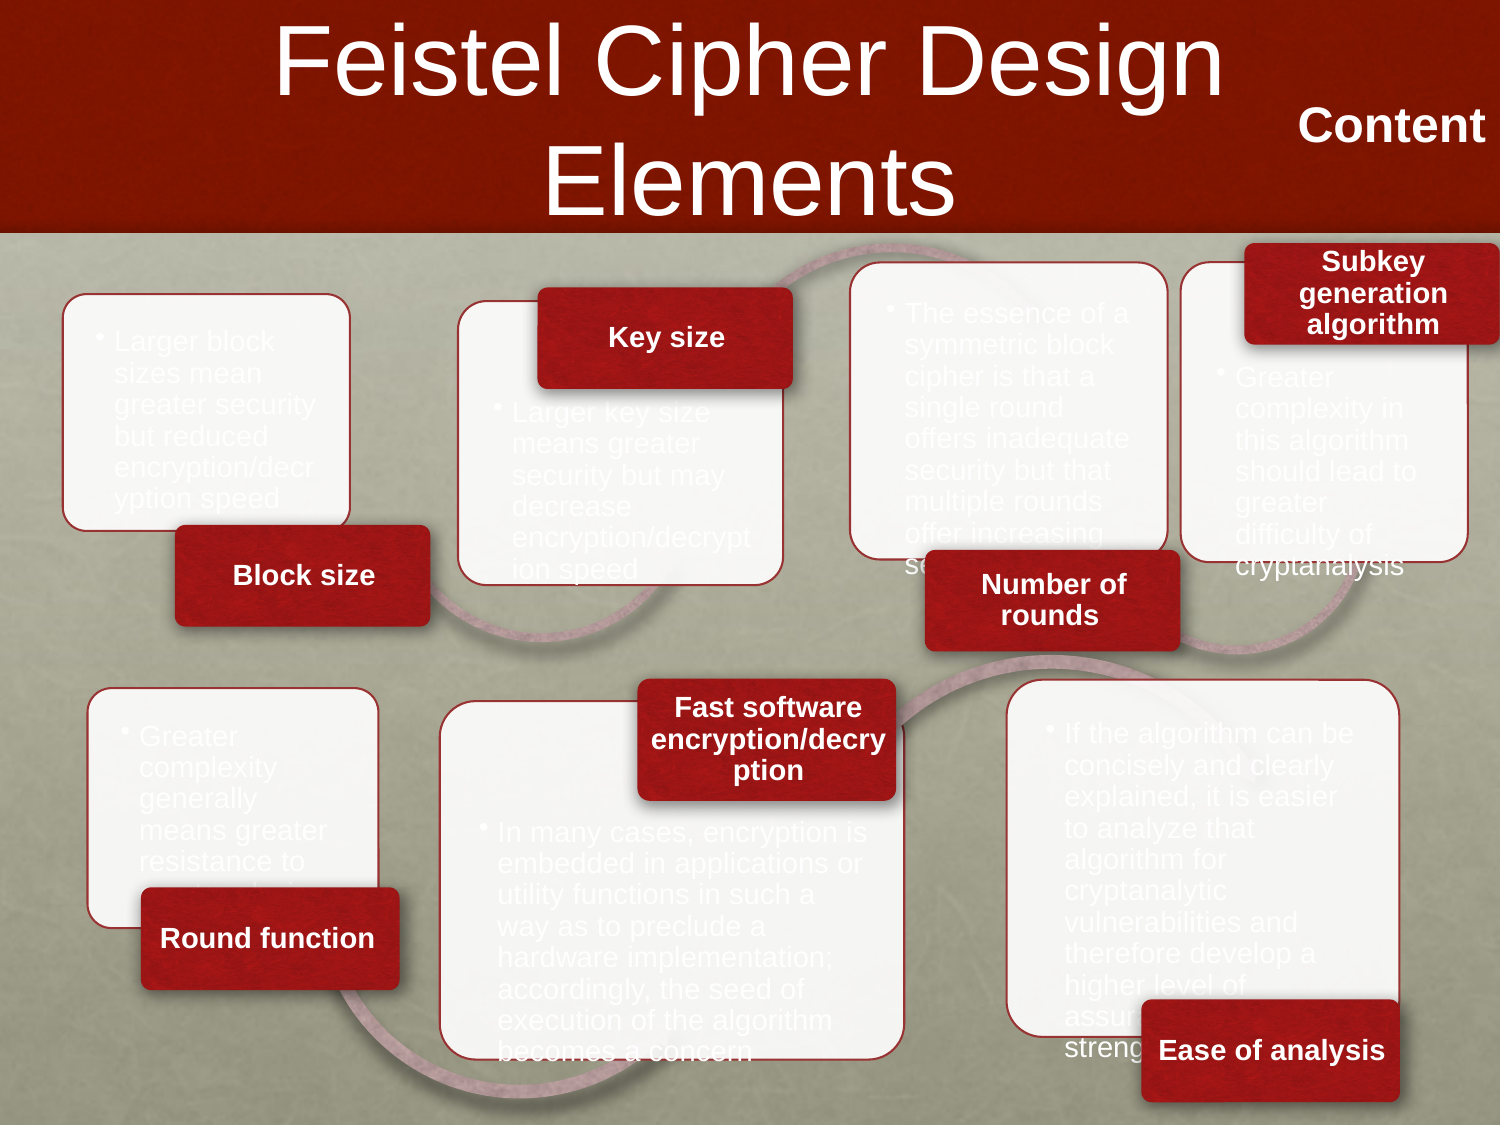

Larger block sizes mean greater security but reduced encryption/decryption speed
Block size
Larger key size means greater security but may decrease encryption/decryption speed
Key size
The essence of a symmetric block cipher is that a single round offers inadequate security but that multiple rounds offer increasing security
Number of rounds
Greater complexity in this algorithm should lead to greater difficulty of cryptanalysis
Subkey generation algorithm
# Feistel Cipher Design Elements
Greater complexity generally means greater resistance to cryptanalysis
Round function
In many cases, encryption is embedded in applications or utility functions in such a way as to preclude a hardware implementation; accordingly, the seed of execution of the algorithm becomes a concern
Fast software encryption/decryption
If the algorithm can be concisely and clearly explained, it is easier to analyze that algorithm for cryptanalytic vulnerabilities and therefore develop a higher level of assurance as to its strength
Ease of analysis